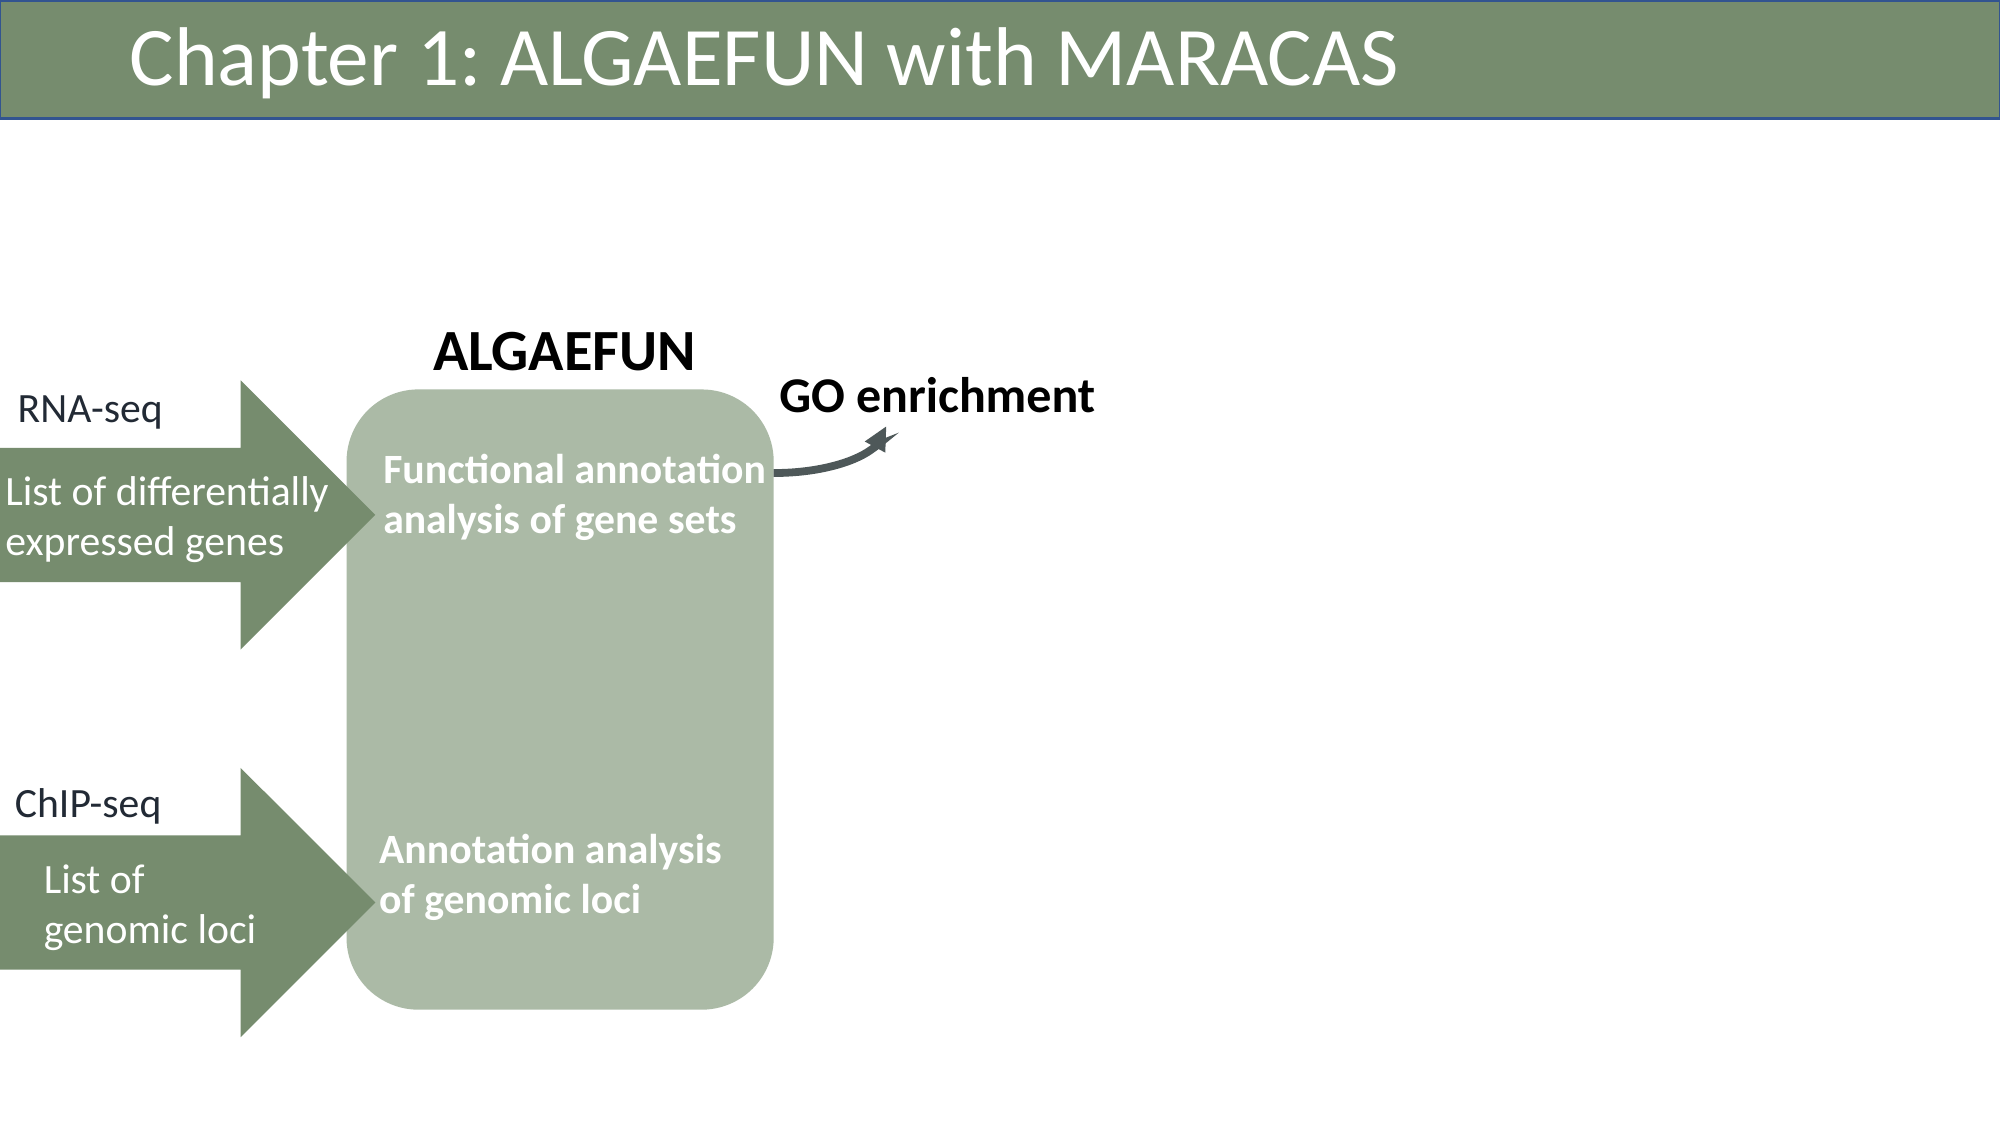

Chapter 1: ALGAEFUN with MARACAS

ALGAEFUN
GO enrichment
RNA-seq

Functional annotation analysis of gene sets
List of differentially expressed genes
ChIP-seq

Annotation analysis of genomic loci
List of
genomic loci